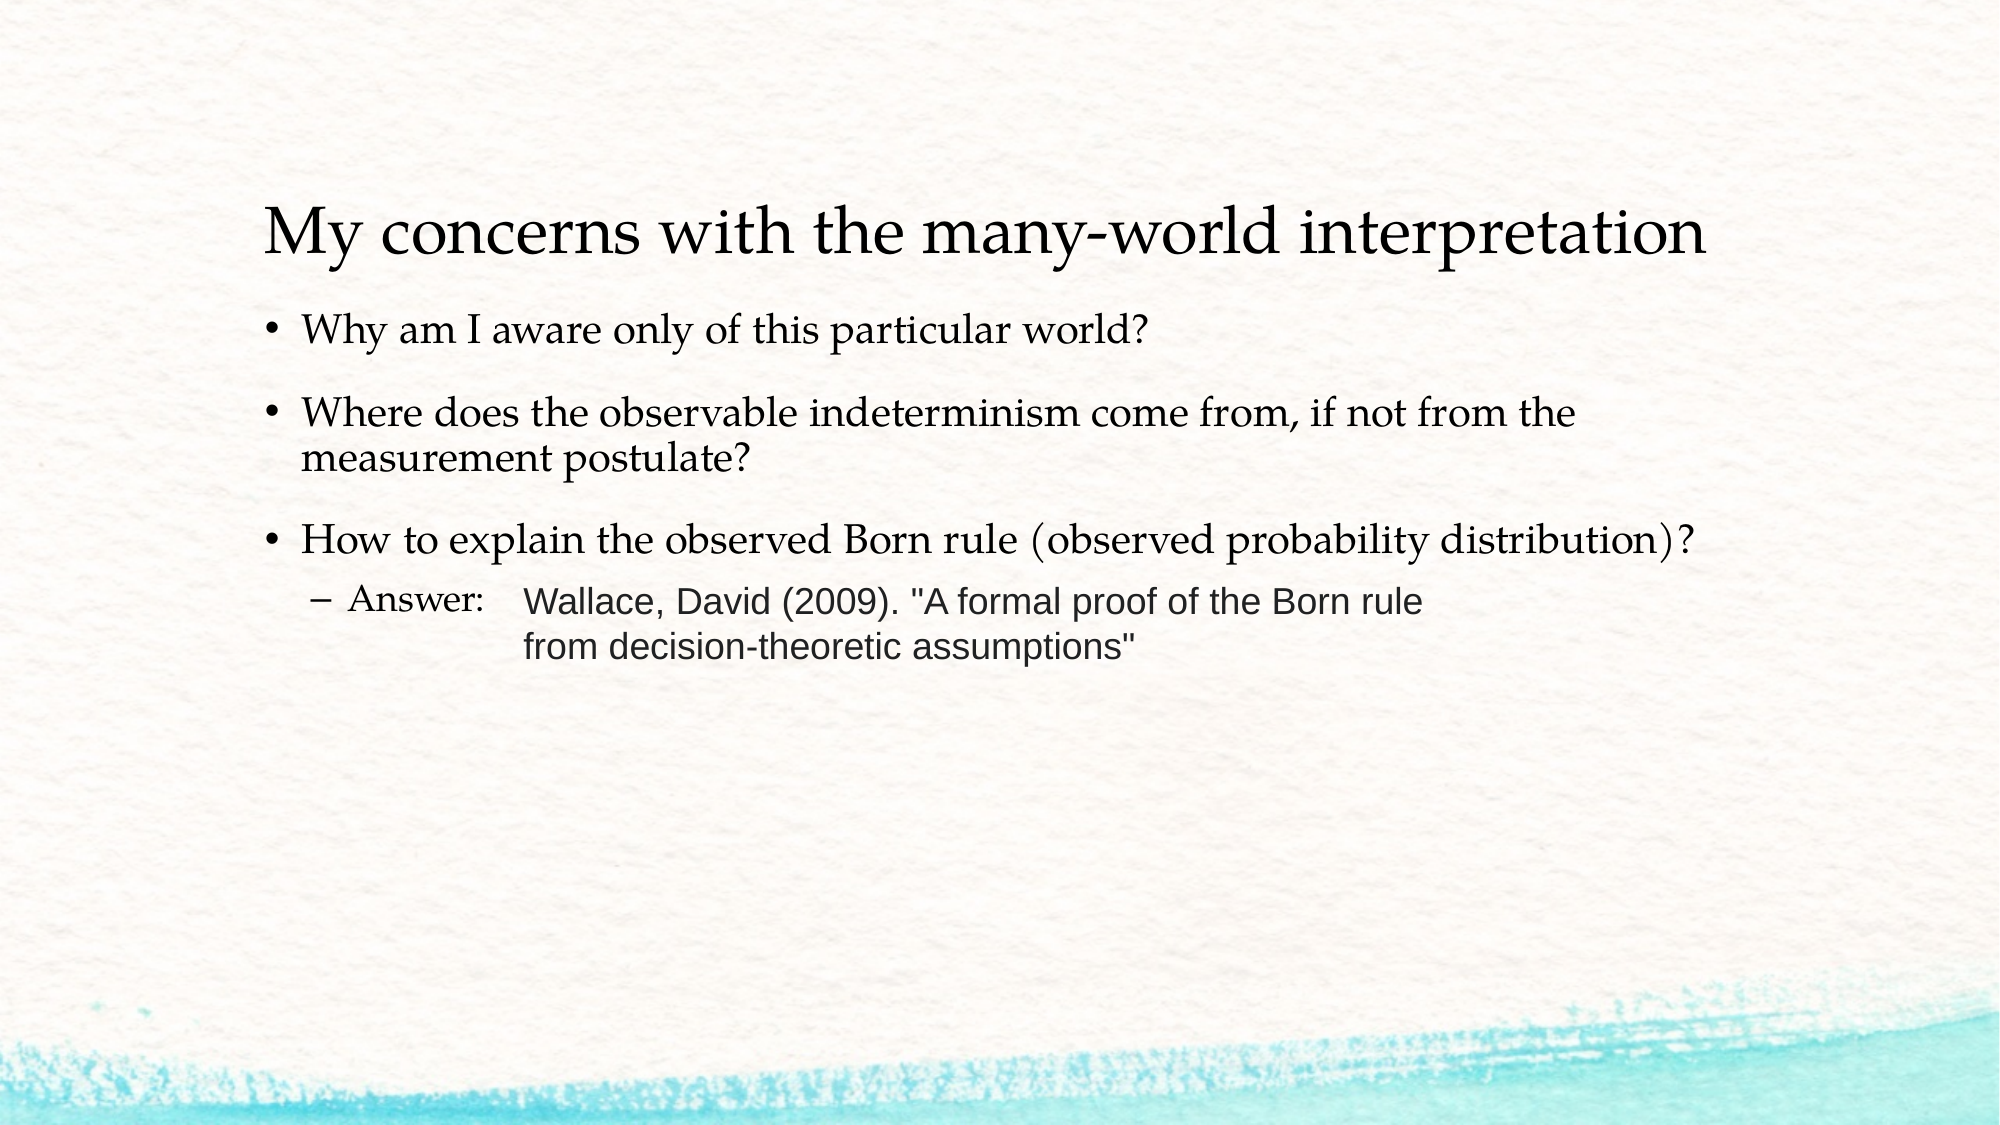

# My concerns with the many-world interpretation
Why am I aware only of this particular world?
Where does the observable indeterminism come from, if not from the measurement postulate?
How to explain the observed Born rule (observed probability distribution)?
Answer:
Wallace, David (2009). "A formal proof of the Born rule from decision-theoretic assumptions"